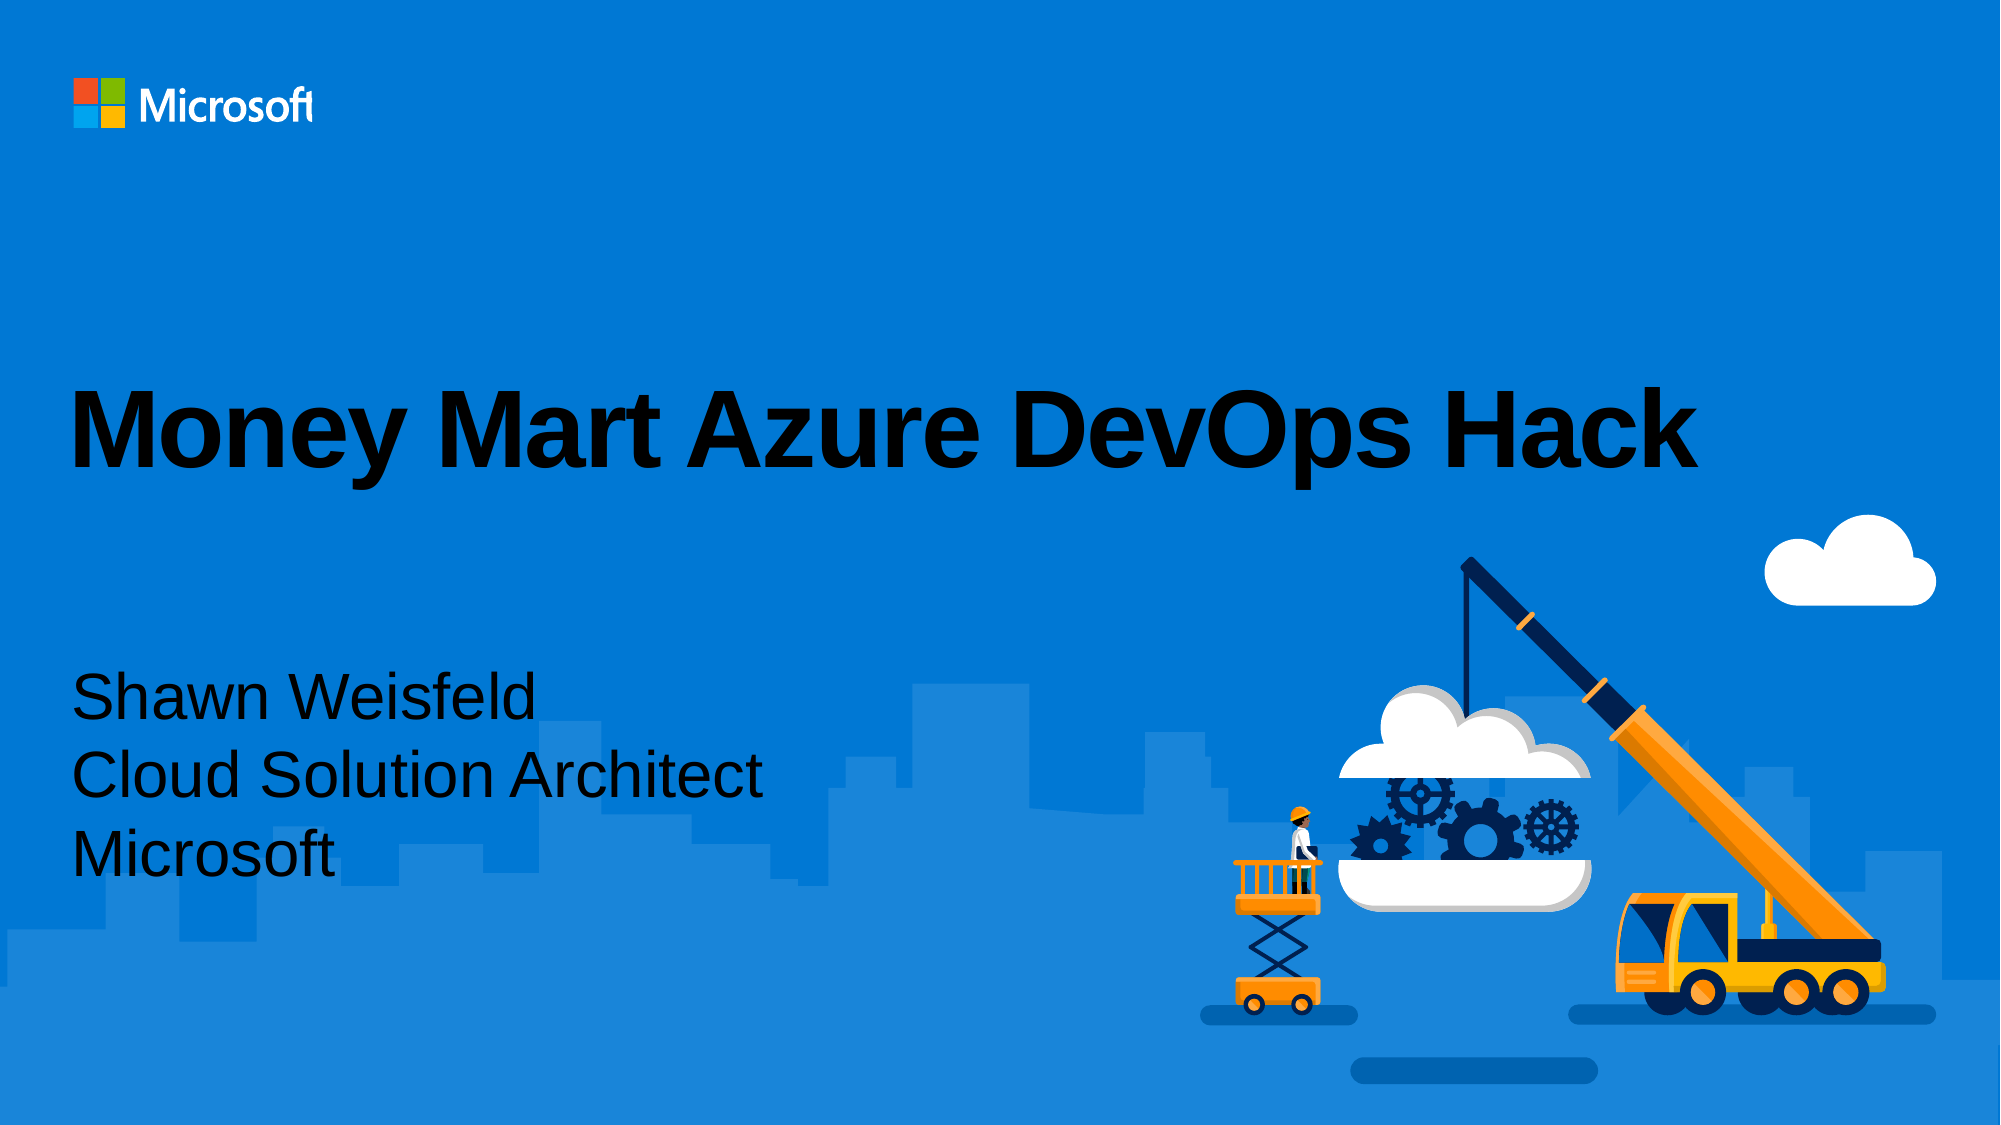

# Money Mart Azure DevOps Hack
Shawn Weisfeld
Cloud Solution Architect
Microsoft